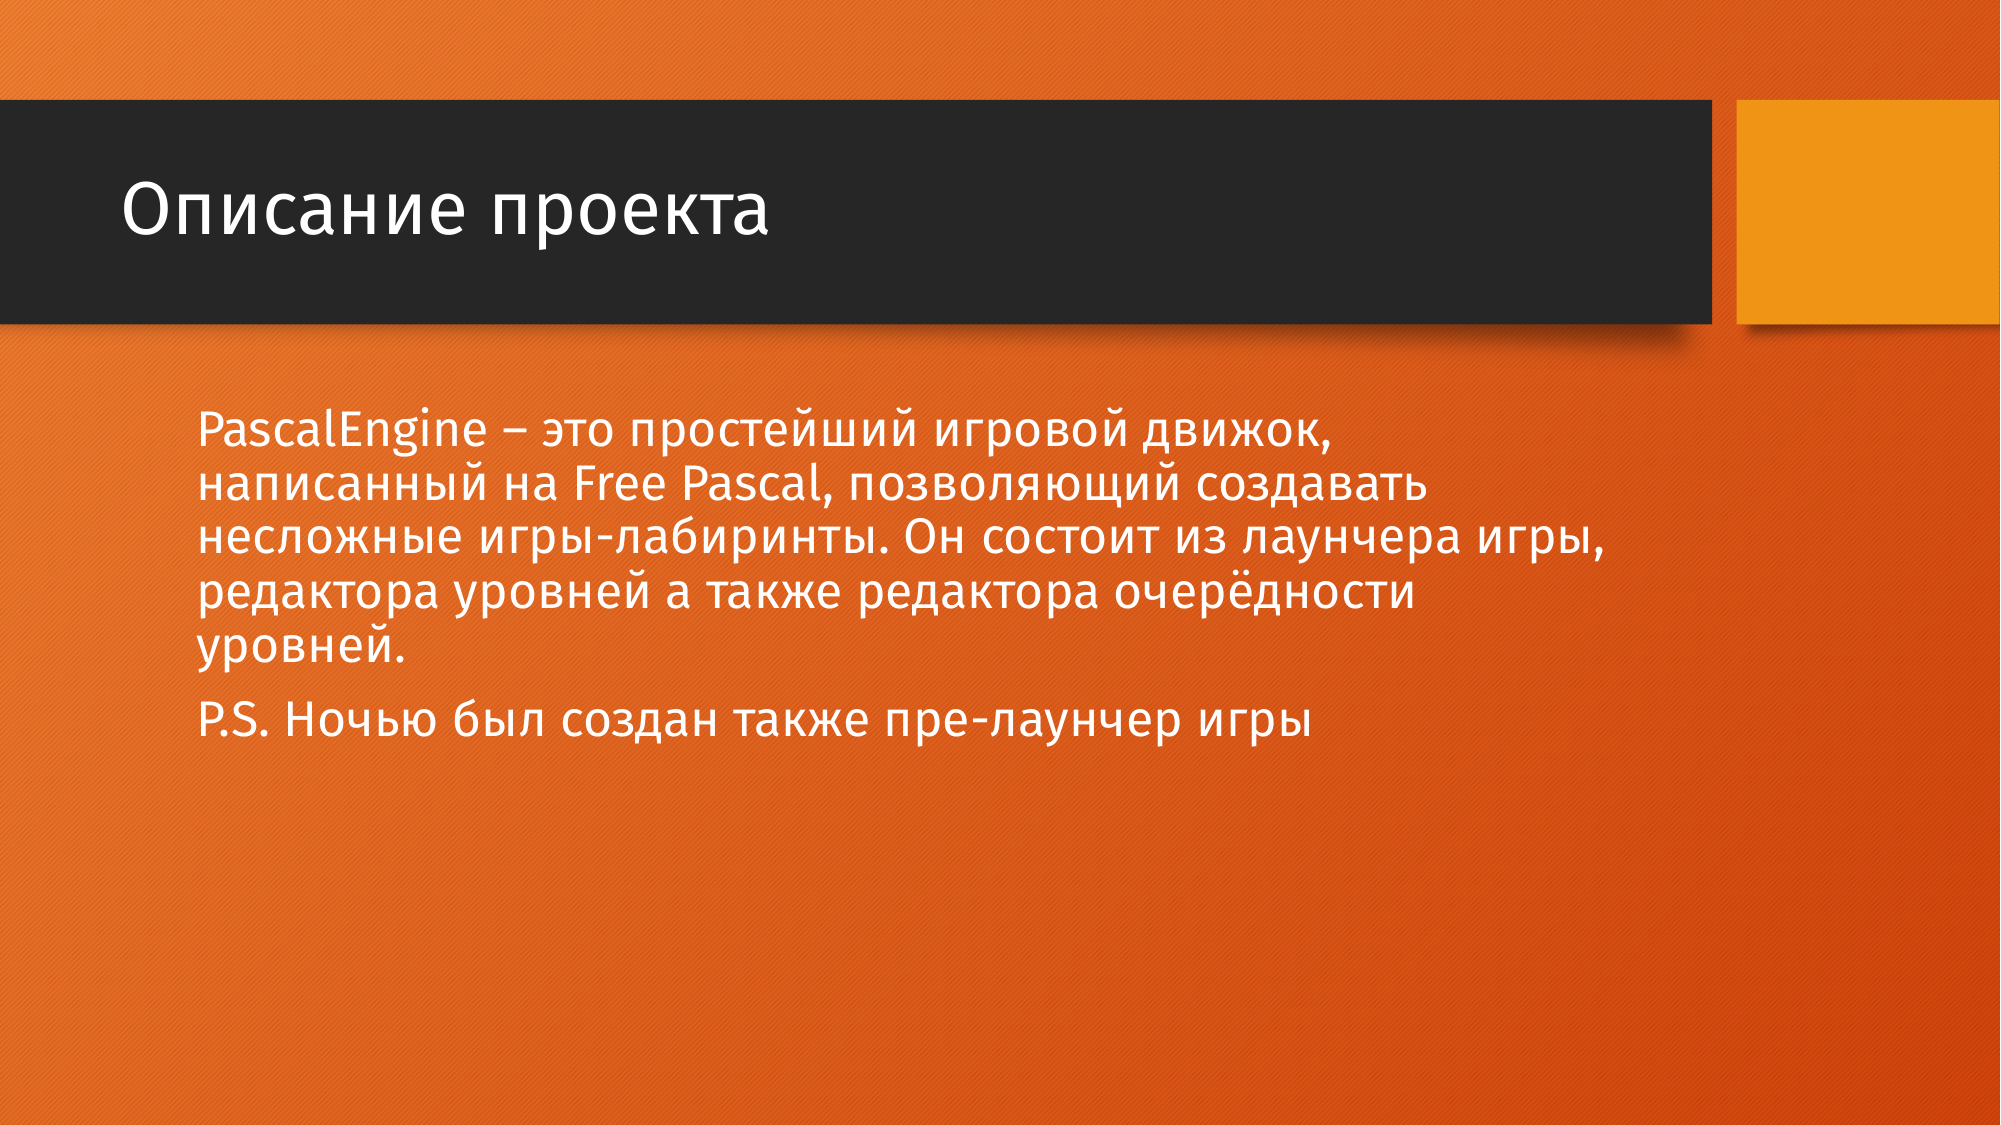

# Описание проекта
PascalEngine – это простейший игровой движок, написанный на Free Pascal, позволяющий создавать несложные игры-лабиринты. Он состоит из лаунчера игры, редактора уровней а также редактора очерёдности уровней.
P.S. Ночью был создан также пре-лаунчер игры